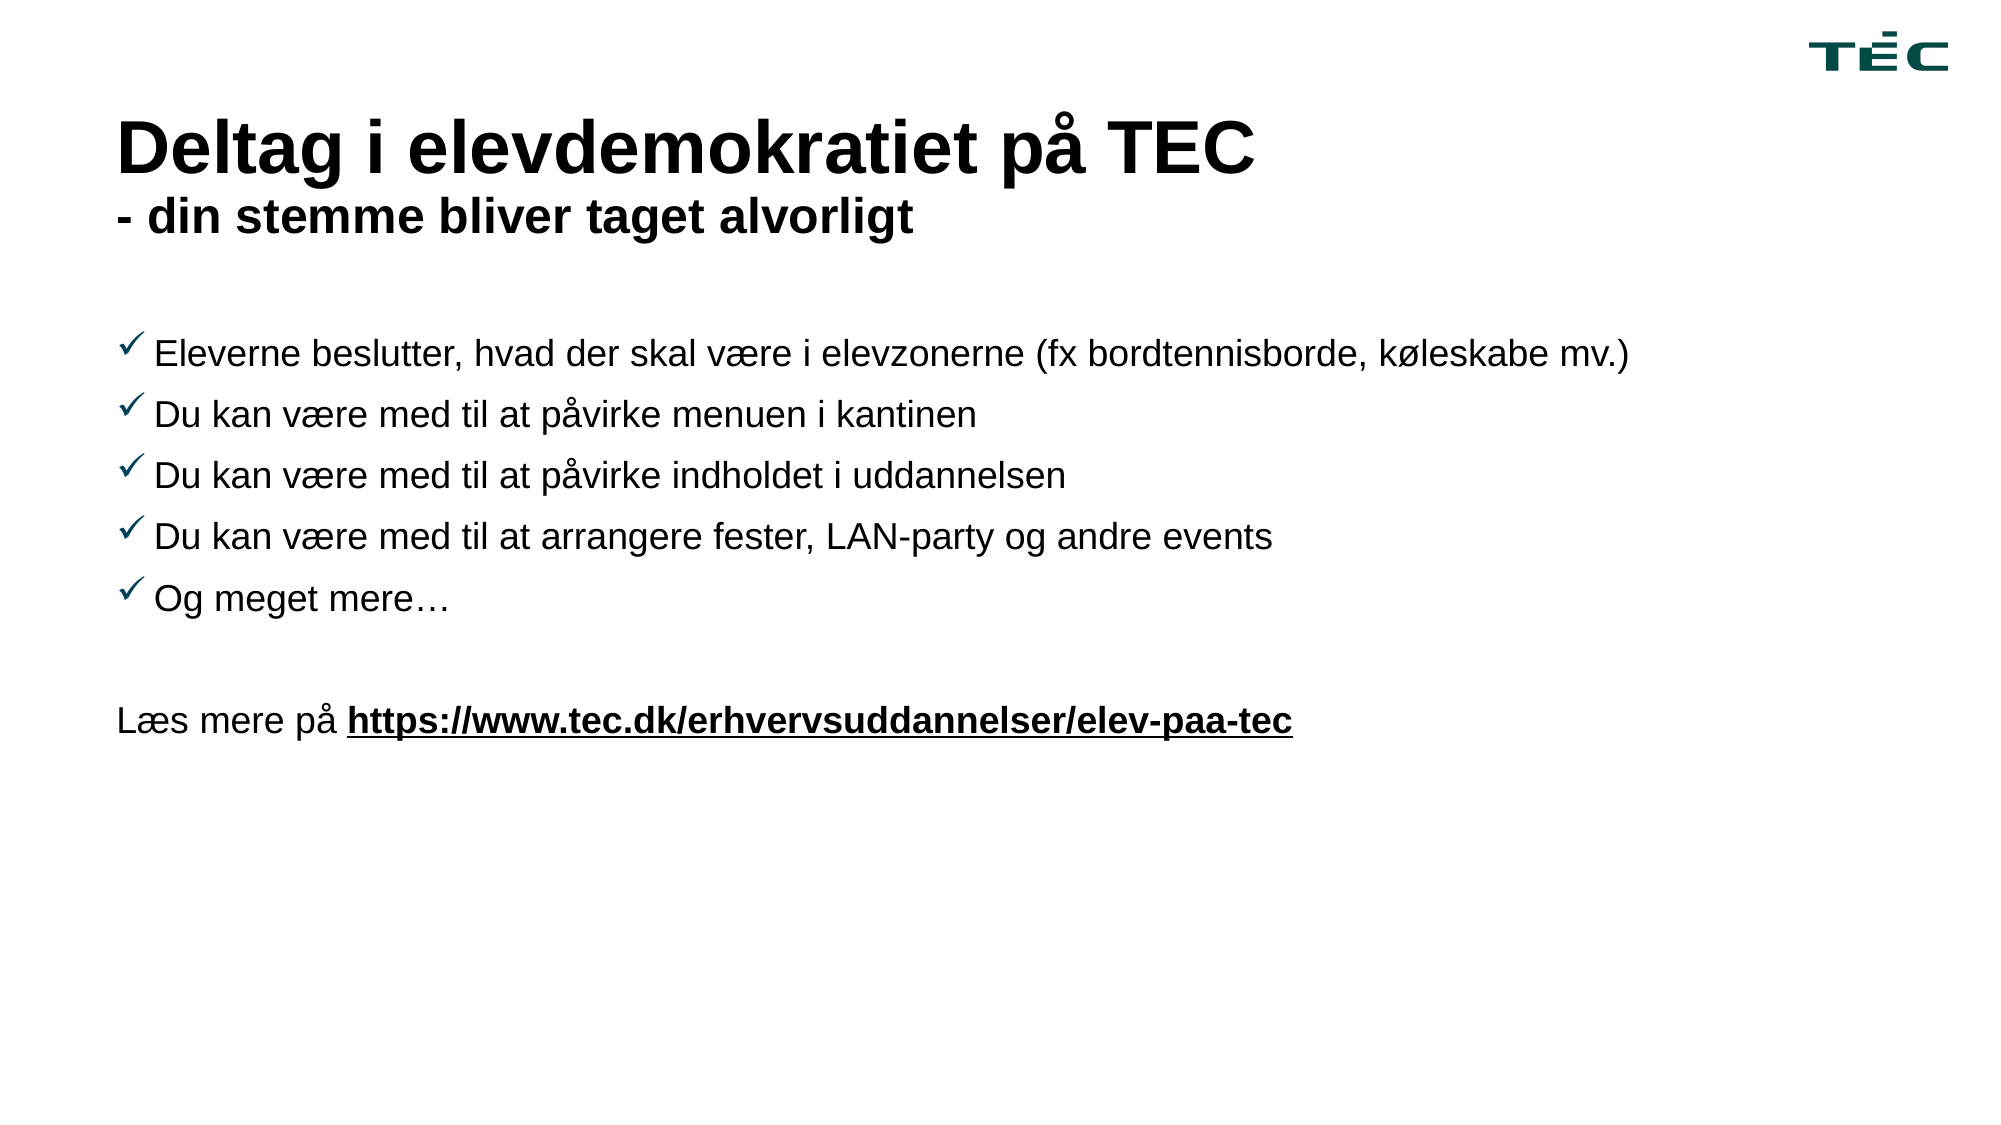

# Deltag i elevdemokratiet på TEC - din stemme bliver taget alvorligt
Eleverne beslutter, hvad der skal være i elevzonerne (fx bordtennisborde, køleskabe mv.)
Du kan være med til at påvirke menuen i kantinen
Du kan være med til at påvirke indholdet i uddannelsen
Du kan være med til at arrangere fester, LAN-party og andre events
Og meget mere…

Læs mere på https://www.tec.dk/erhvervsuddannelser/elev-paa-tec